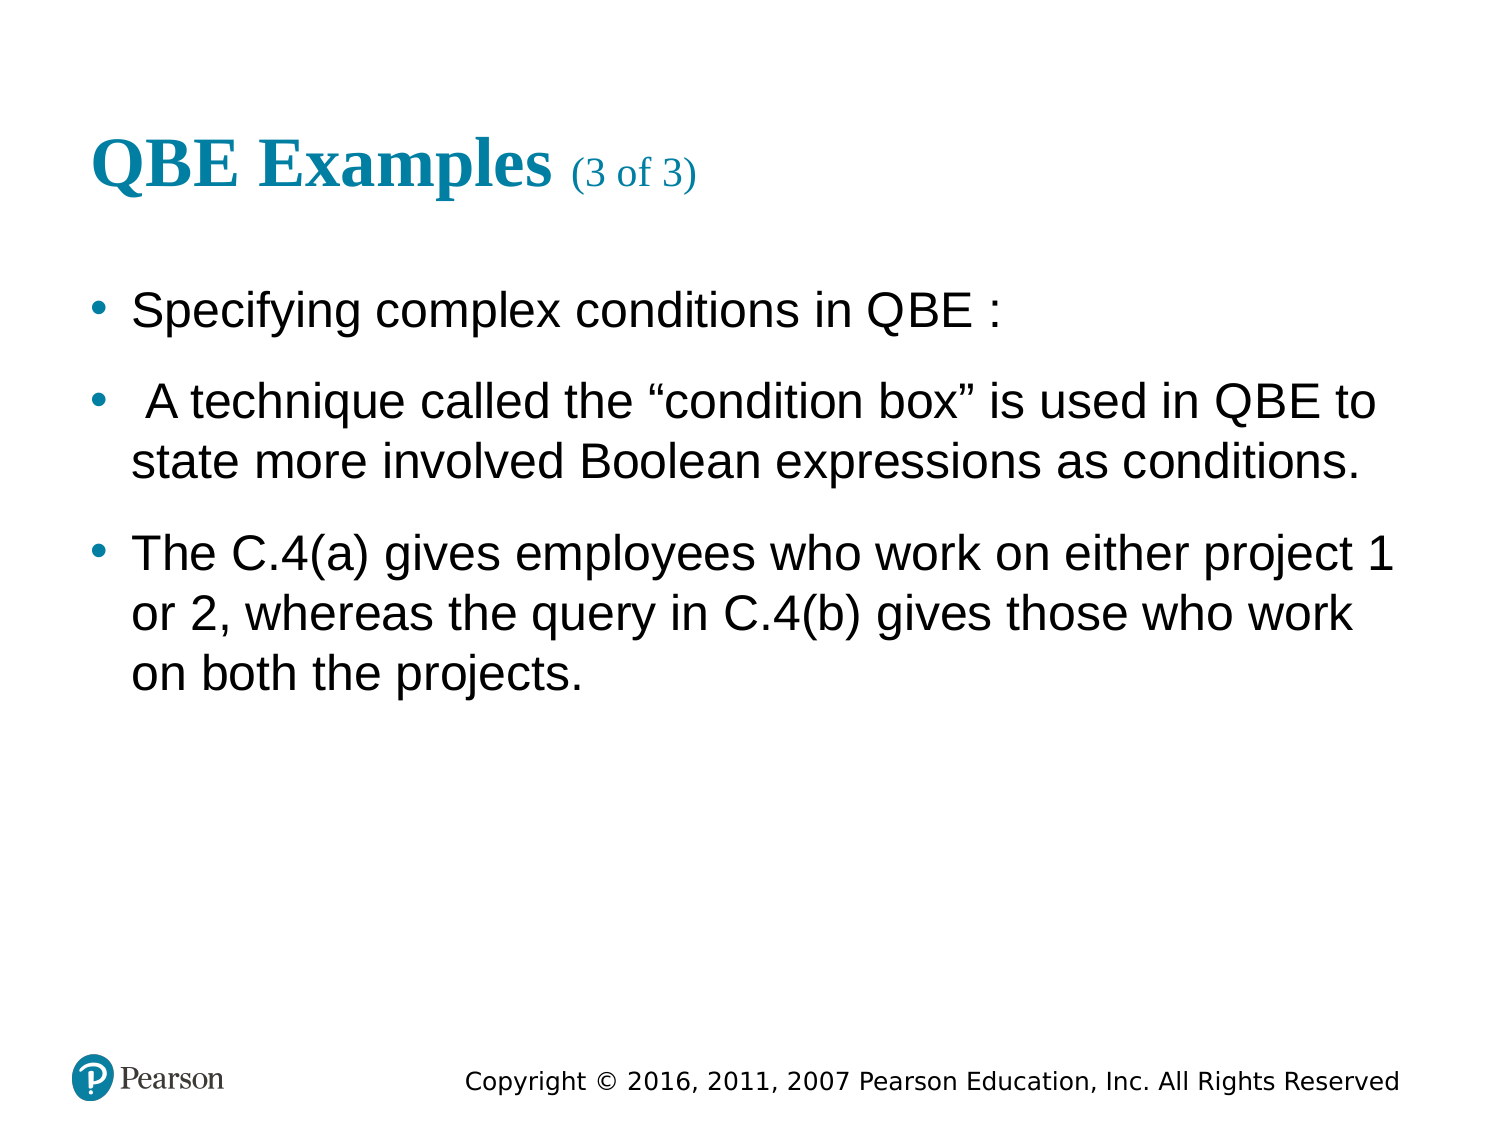

# Q B E Examples (3 of 3)
Specifying complex conditions in Q B E :
 A technique called the “condition box” is used in Q B E to state more involved Boolean expressions as conditions.
The C.4(a) gives employees who work on either project 1 or 2, whereas the query in C.4(b) gives those who work on both the projects.